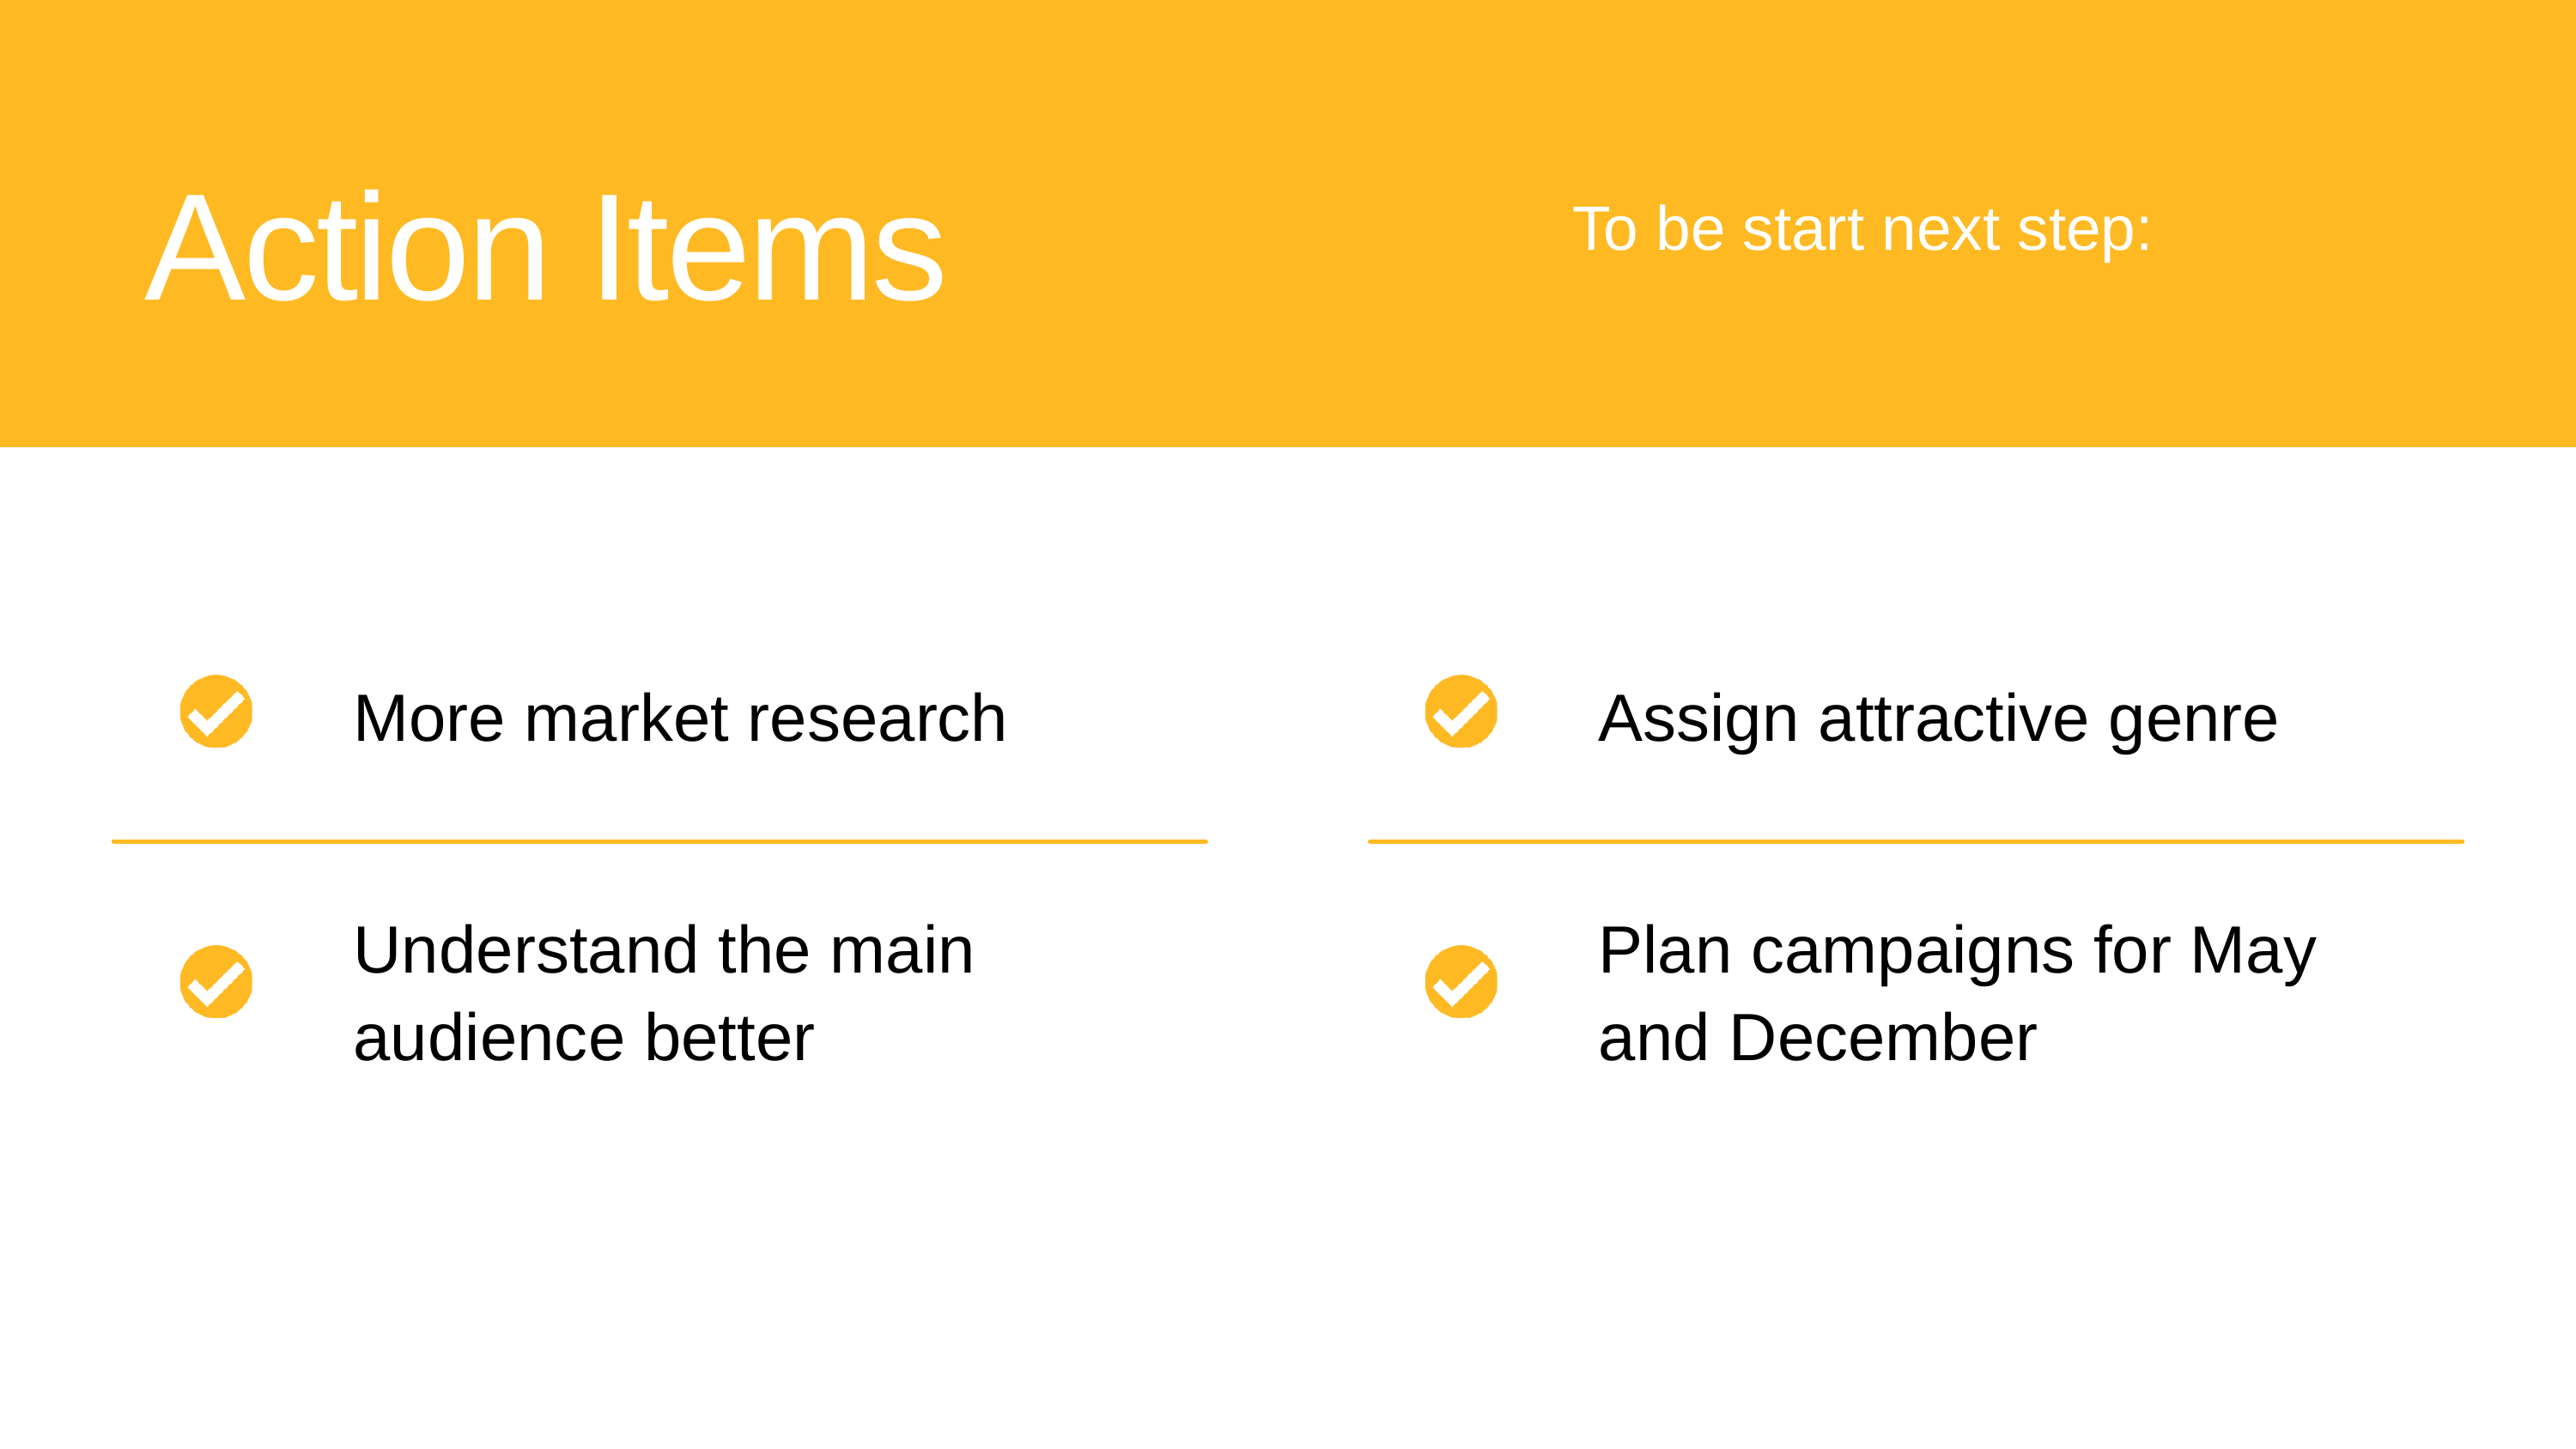

Action Items
To be start next step:
More market research
Assign attractive genre

Understand the main audience better
Plan campaigns for May and December